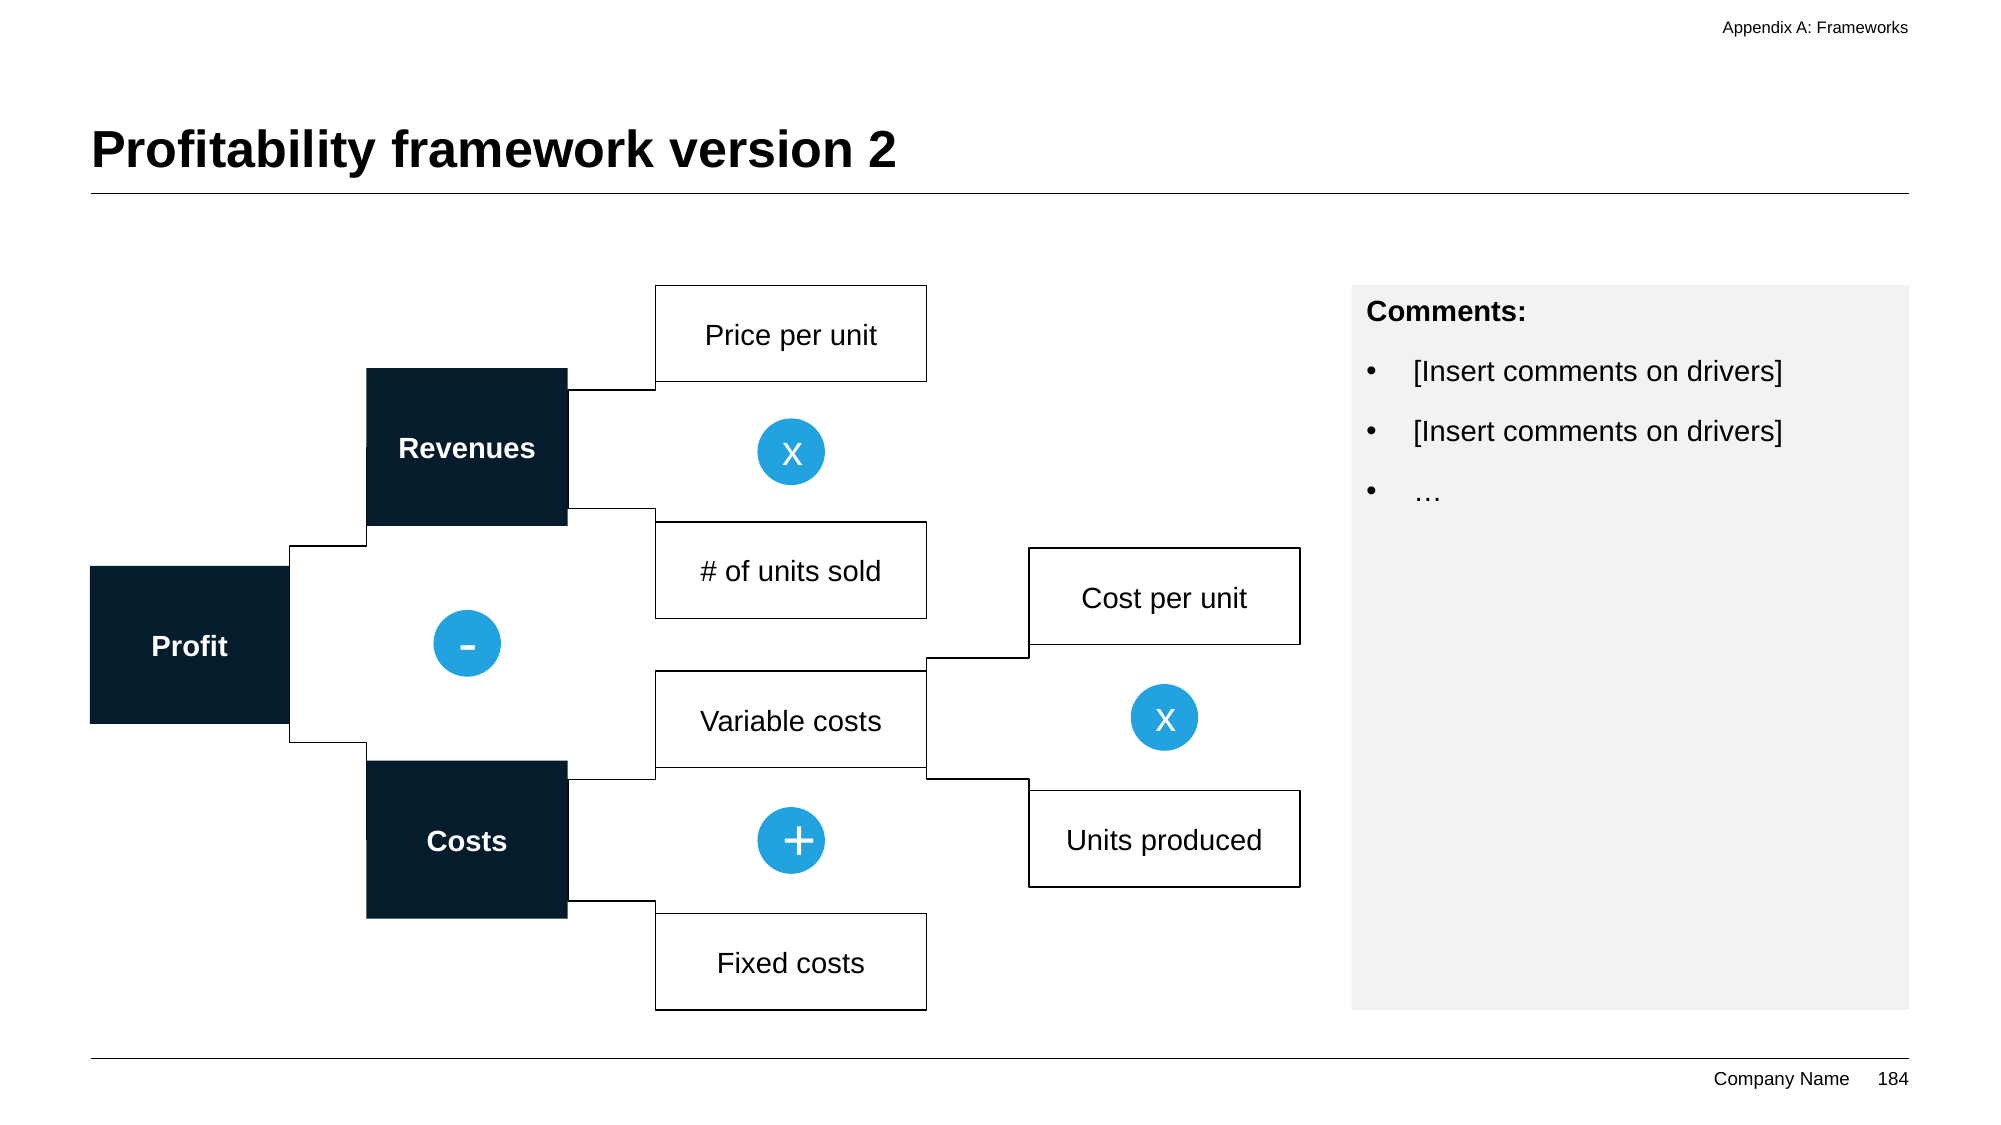

Appendix A: Frameworks
# Profitability framework version 2
Price per unit
Comments:
[Insert comments on drivers]
[Insert comments on drivers]
…
Revenues
x
# of units sold
Cost per unit
Profit
-
Variable costs
x
Costs
Units produced
+
Fixed costs